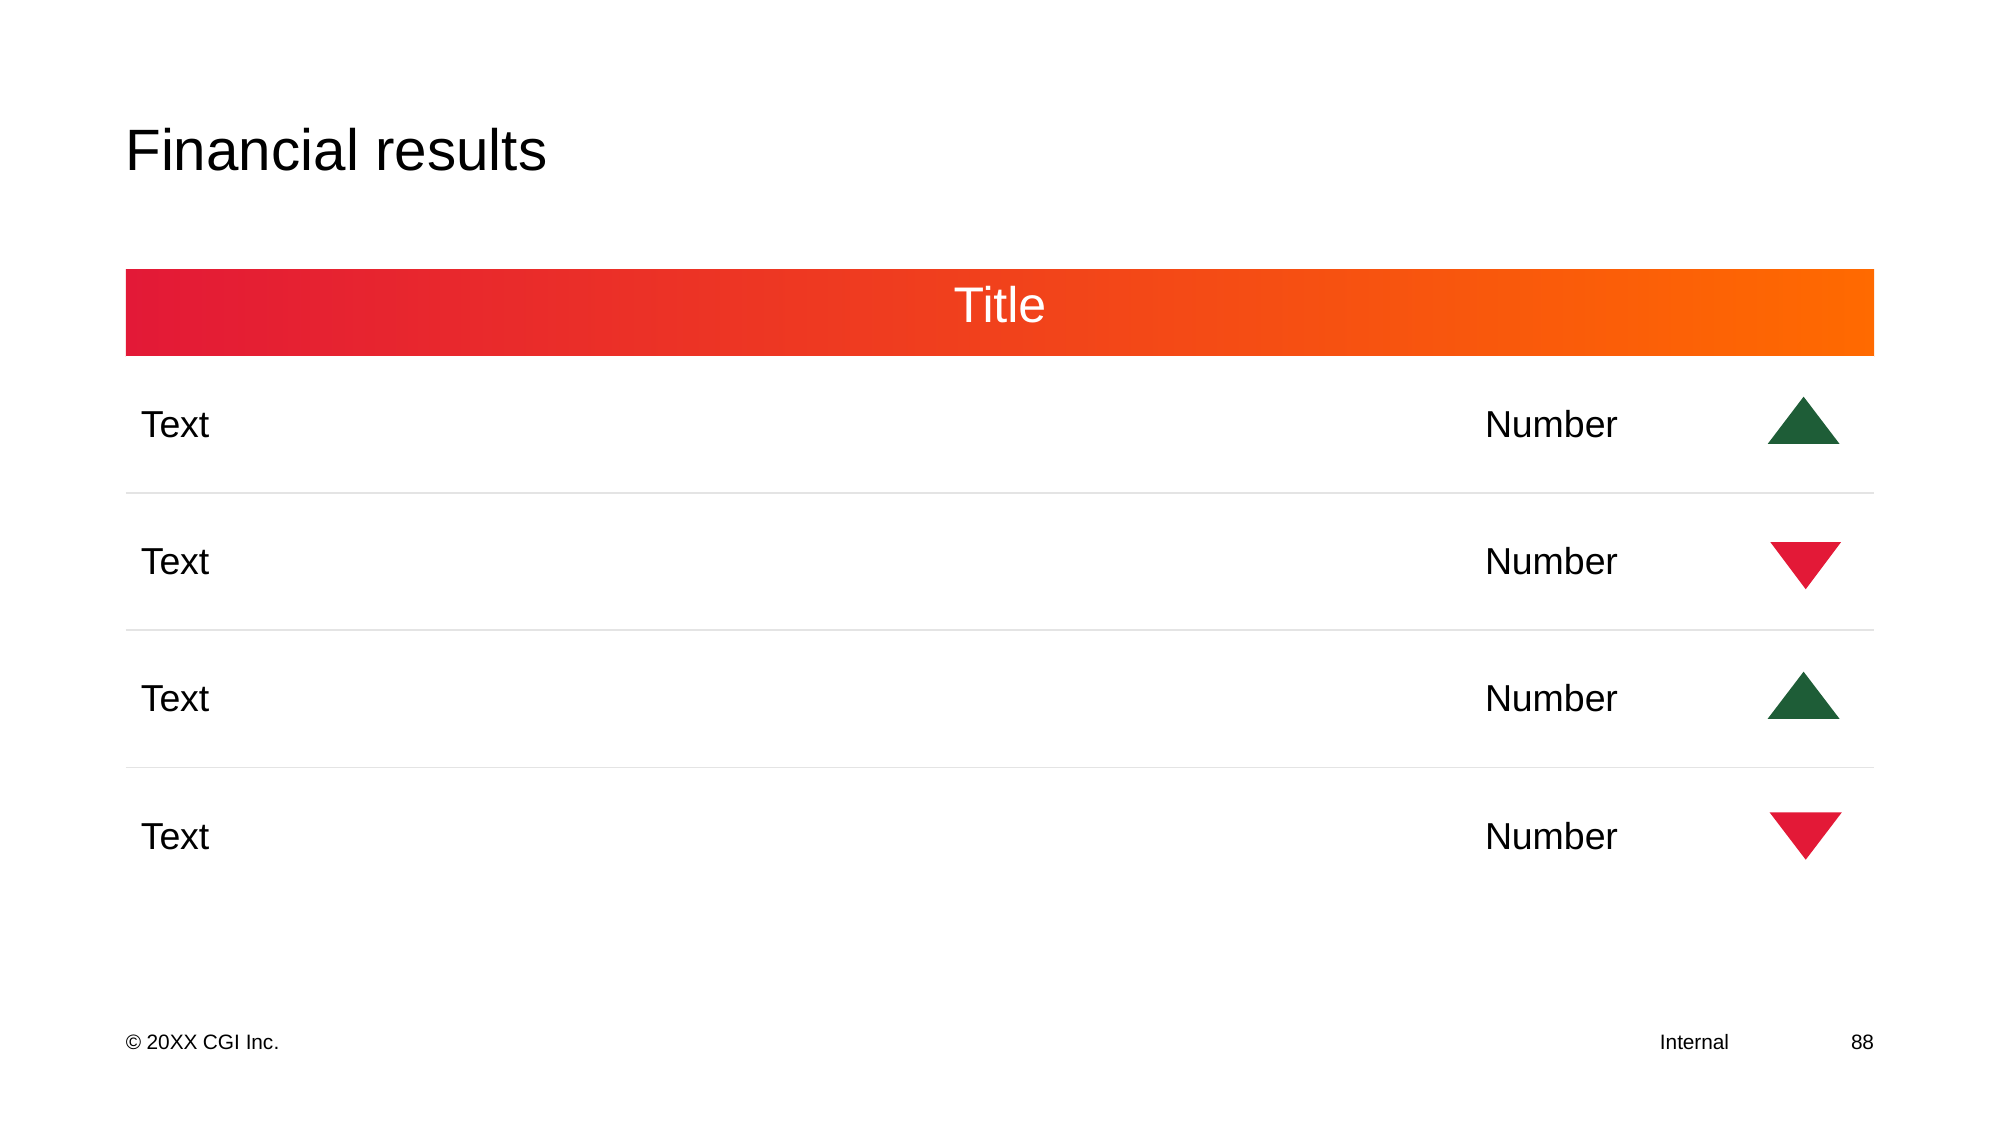

# Financial results
| Title |  |  |
| --- | --- | --- |
| Text | Number |  |
| Text | Number |  |
| Text | Number |  |
| Text | Number |  |

88